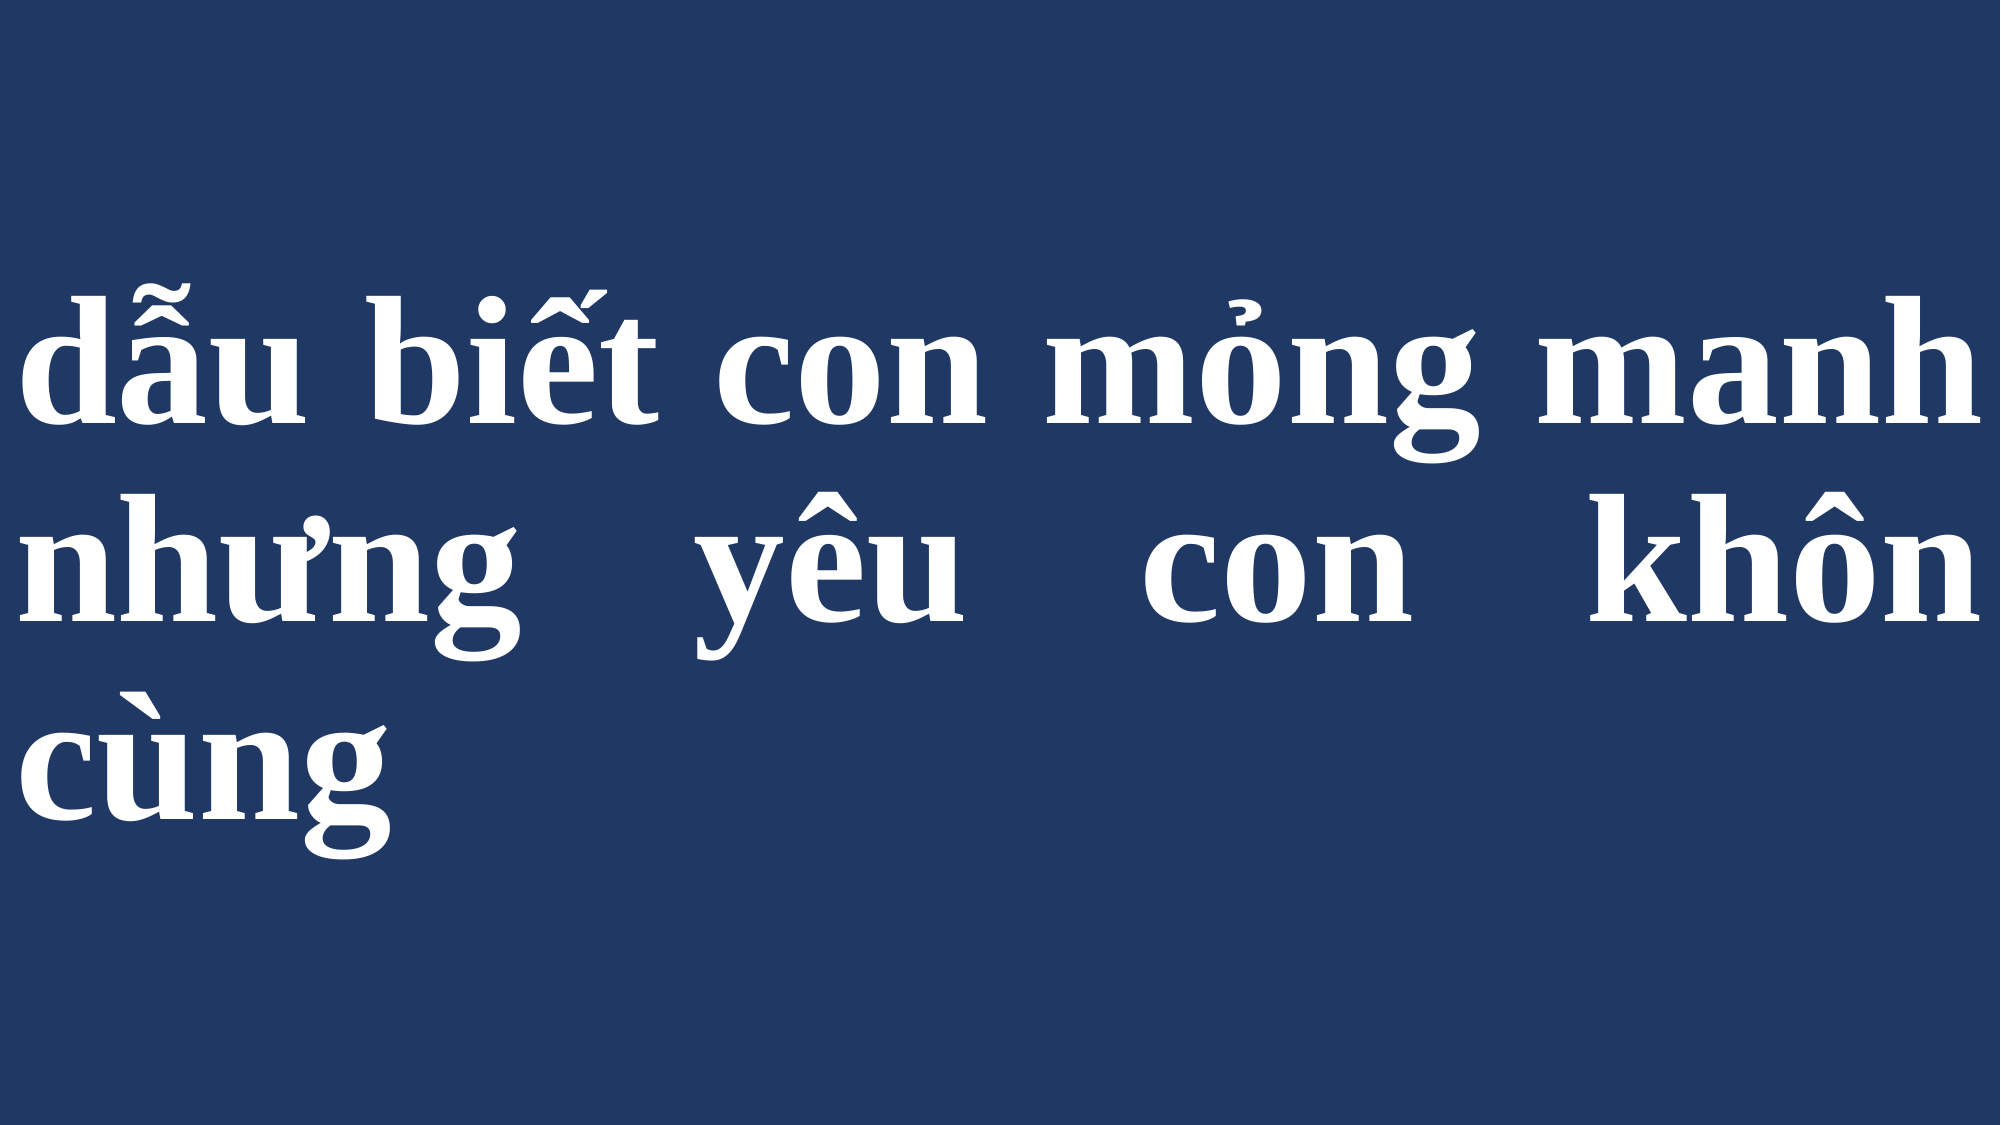

# dẫu biết con mỏng manh nhưng yêu con khôn cùng